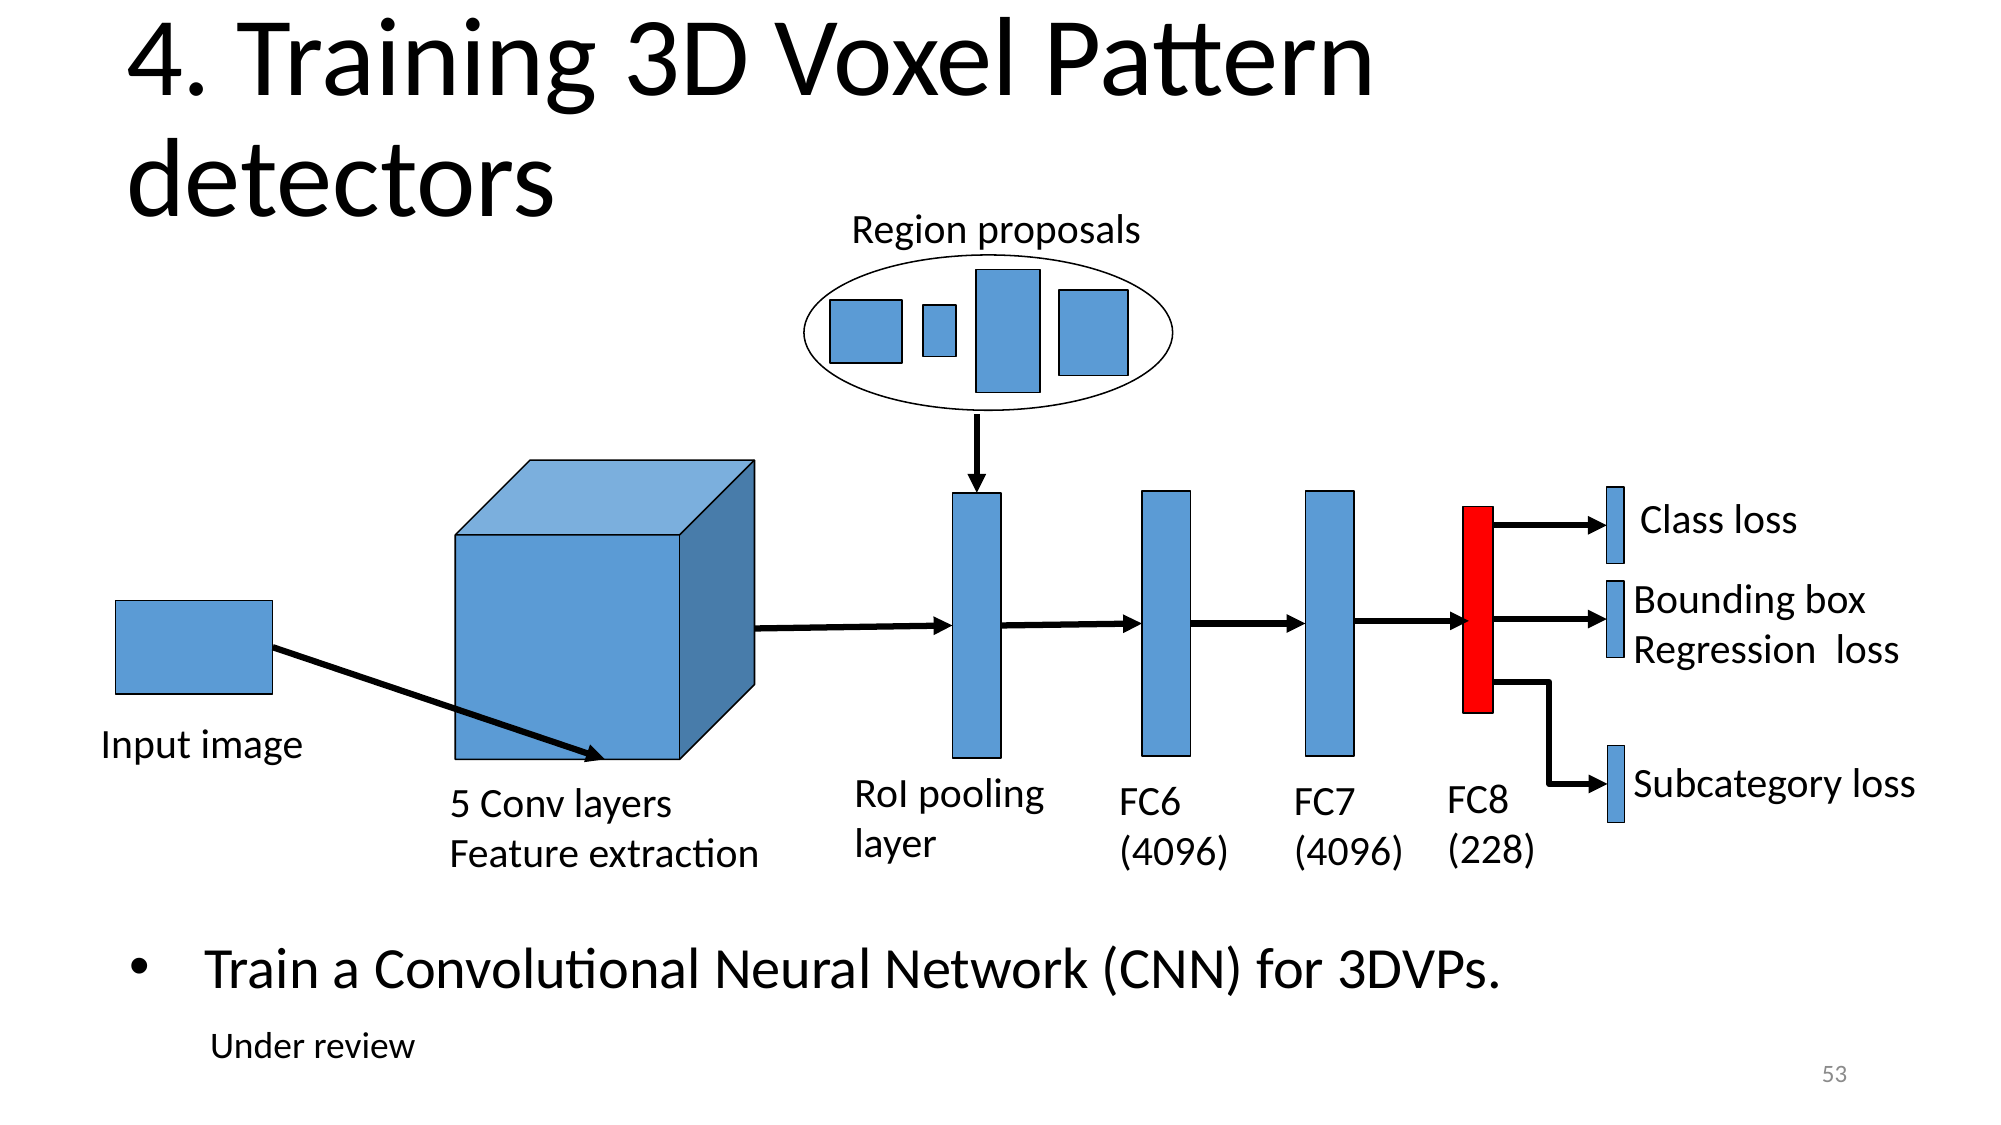

# 4. Training 3D Voxel Pattern detectors

Region proposals

Class loss

Bounding box
Regression  loss

Input image

Subcategory loss
RoI pooling
layer
FC8
(228)
FC6
(4096)
FC7
(4096)
5 Conv layers
Feature extraction
Train a Convolutional Neural Network (CNN) for 3DVPs.
Under review
53